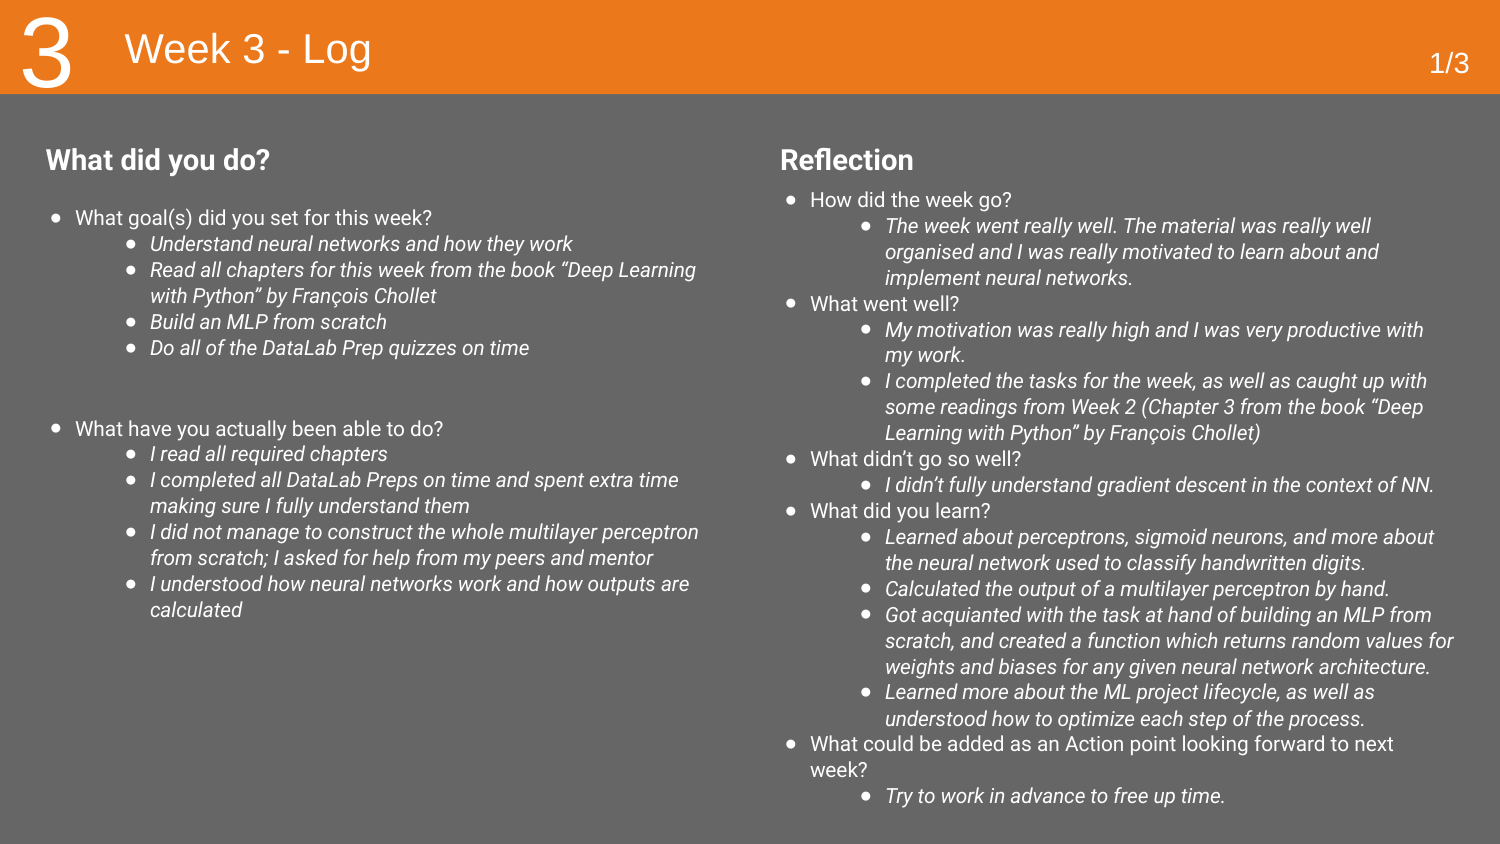

3
# Week 3 - Log
1/3

What did you do?
Reflection
How did the week go?
The week went really well. The material was really well organised and I was really motivated to learn about and implement neural networks.
What went well?
My motivation was really high and I was very productive with my work.
I completed the tasks for the week, as well as caught up with some readings from Week 2 (Chapter 3 from the book “Deep Learning with Python” by François Chollet)
What didn’t go so well?
I didn’t fully understand gradient descent in the context of NN.
What did you learn?
Learned about perceptrons, sigmoid neurons, and more about the neural network used to classify handwritten digits.
Calculated the output of a multilayer perceptron by hand.
Got acquianted with the task at hand of building an MLP from scratch, and created a function which returns random values for weights and biases for any given neural network architecture.
Learned more about the ML project lifecycle, as well as understood how to optimize each step of the process.
What could be added as an Action point looking forward to next week?
Try to work in advance to free up time.
What goal(s) did you set for this week?
Understand neural networks and how they work
Read all chapters for this week from the book “Deep Learning with Python” by François Chollet
Build an MLP from scratch
Do all of the DataLab Prep quizzes on time

What have you actually been able to do?
I read all required chapters
I completed all DataLab Preps on time and spent extra time making sure I fully understand them
I did not manage to construct the whole multilayer perceptron from scratch; I asked for help from my peers and mentor
I understood how neural networks work and how outputs are calculated